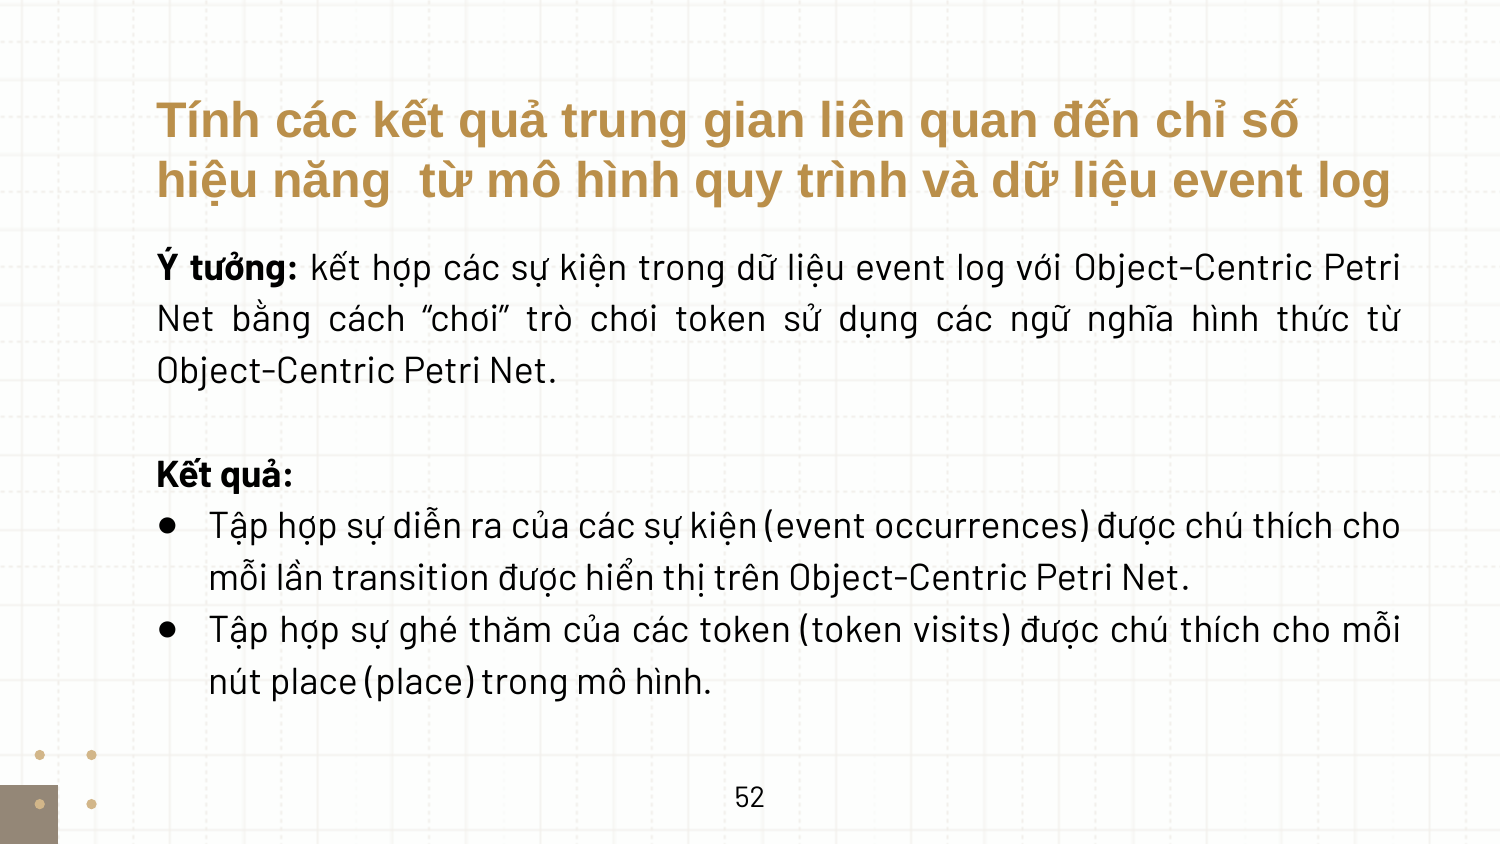

# Tính các kết quả trung gian liên quan đến chỉ số hiệu năng  từ mô hình quy trình và dữ liệu event log
Ý tưởng: kết hợp các sự kiện trong dữ liệu event log với Object-Centric Petri Net bằng cách “chơi” trò chơi token sử dụng các ngữ nghĩa hình thức từ Object-Centric Petri Net.

Kết quả:
Tập hợp sự diễn ra của các sự kiện (event occurrences) được chú thích cho mỗi lần transition được hiển thị trên Object-Centric Petri Net.
Tập hợp sự ghé thăm của các token (token visits) được chú thích cho mỗi nút place (place) trong mô hình.

52